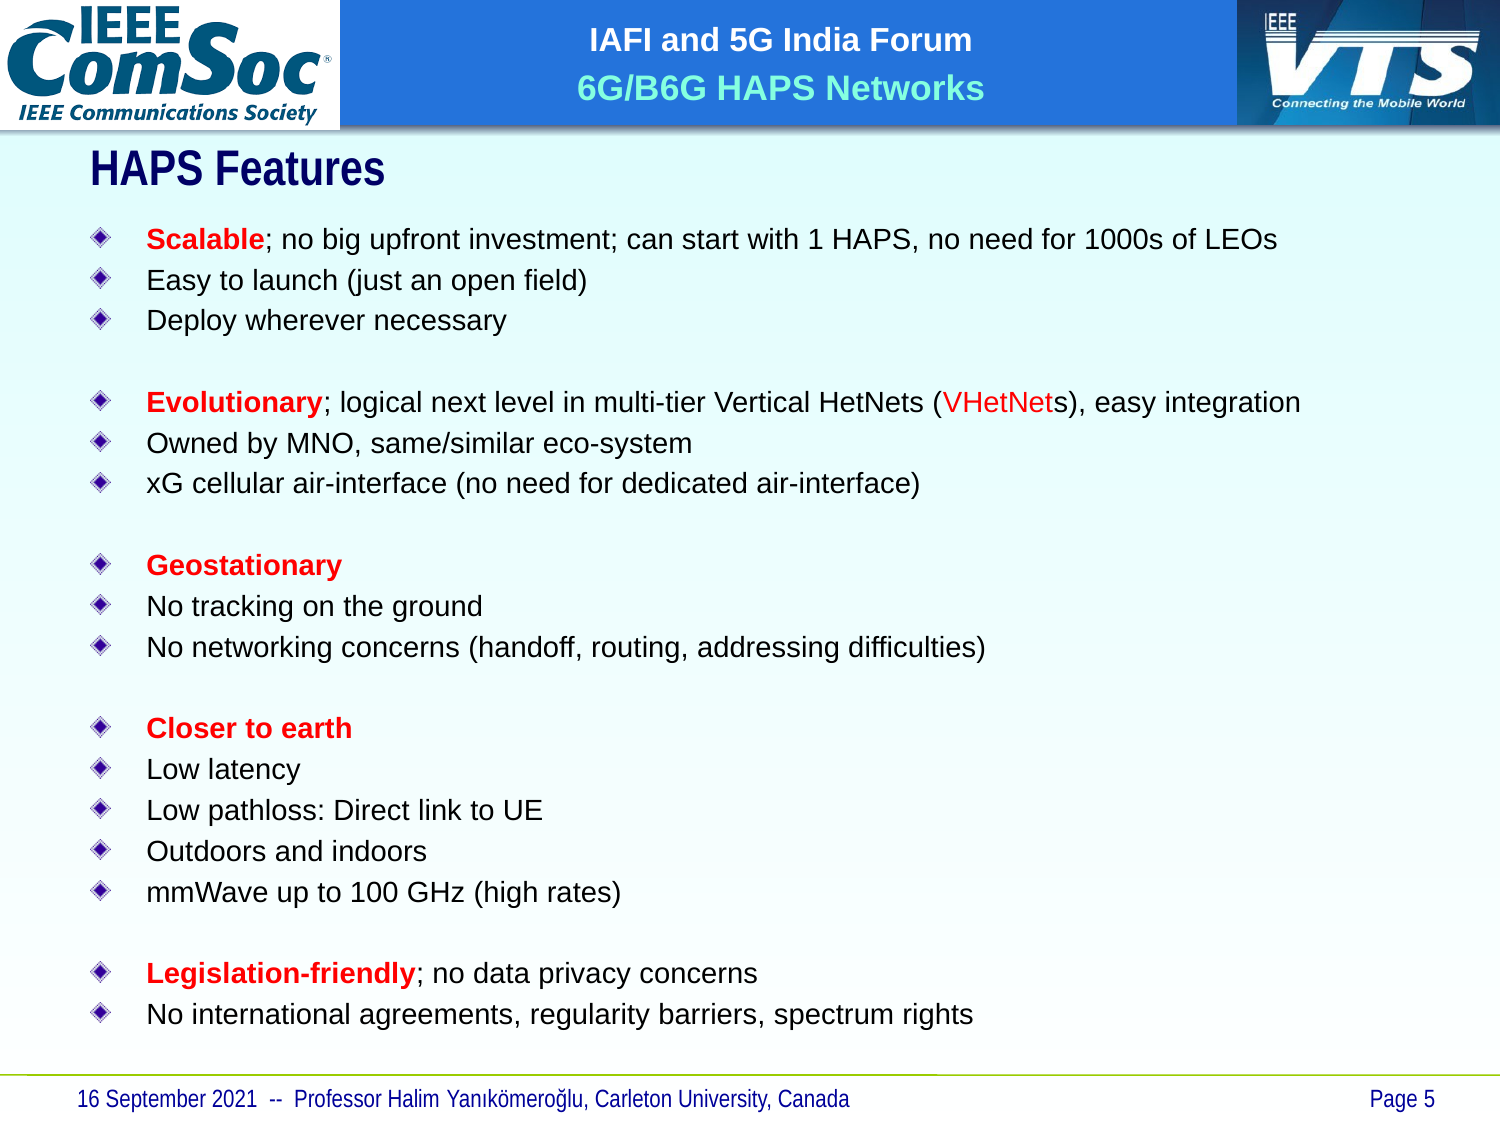

# HAPS Features
Scalable; no big upfront investment; can start with 1 HAPS, no need for 1000s of LEOs
Easy to launch (just an open field)
Deploy wherever necessary

Evolutionary; logical next level in multi-tier Vertical HetNets (VHetNets), easy integration
Owned by MNO, same/similar eco-system
xG cellular air-interface (no need for dedicated air-interface)

Geostationary
No tracking on the ground
No networking concerns (handoff, routing, addressing difficulties)

Closer to earth
Low latency
Low pathloss: Direct link to UE
Outdoors and indoors
mmWave up to 100 GHz (high rates)

Legislation-friendly; no data privacy concerns
No international agreements, regularity barriers, spectrum rights